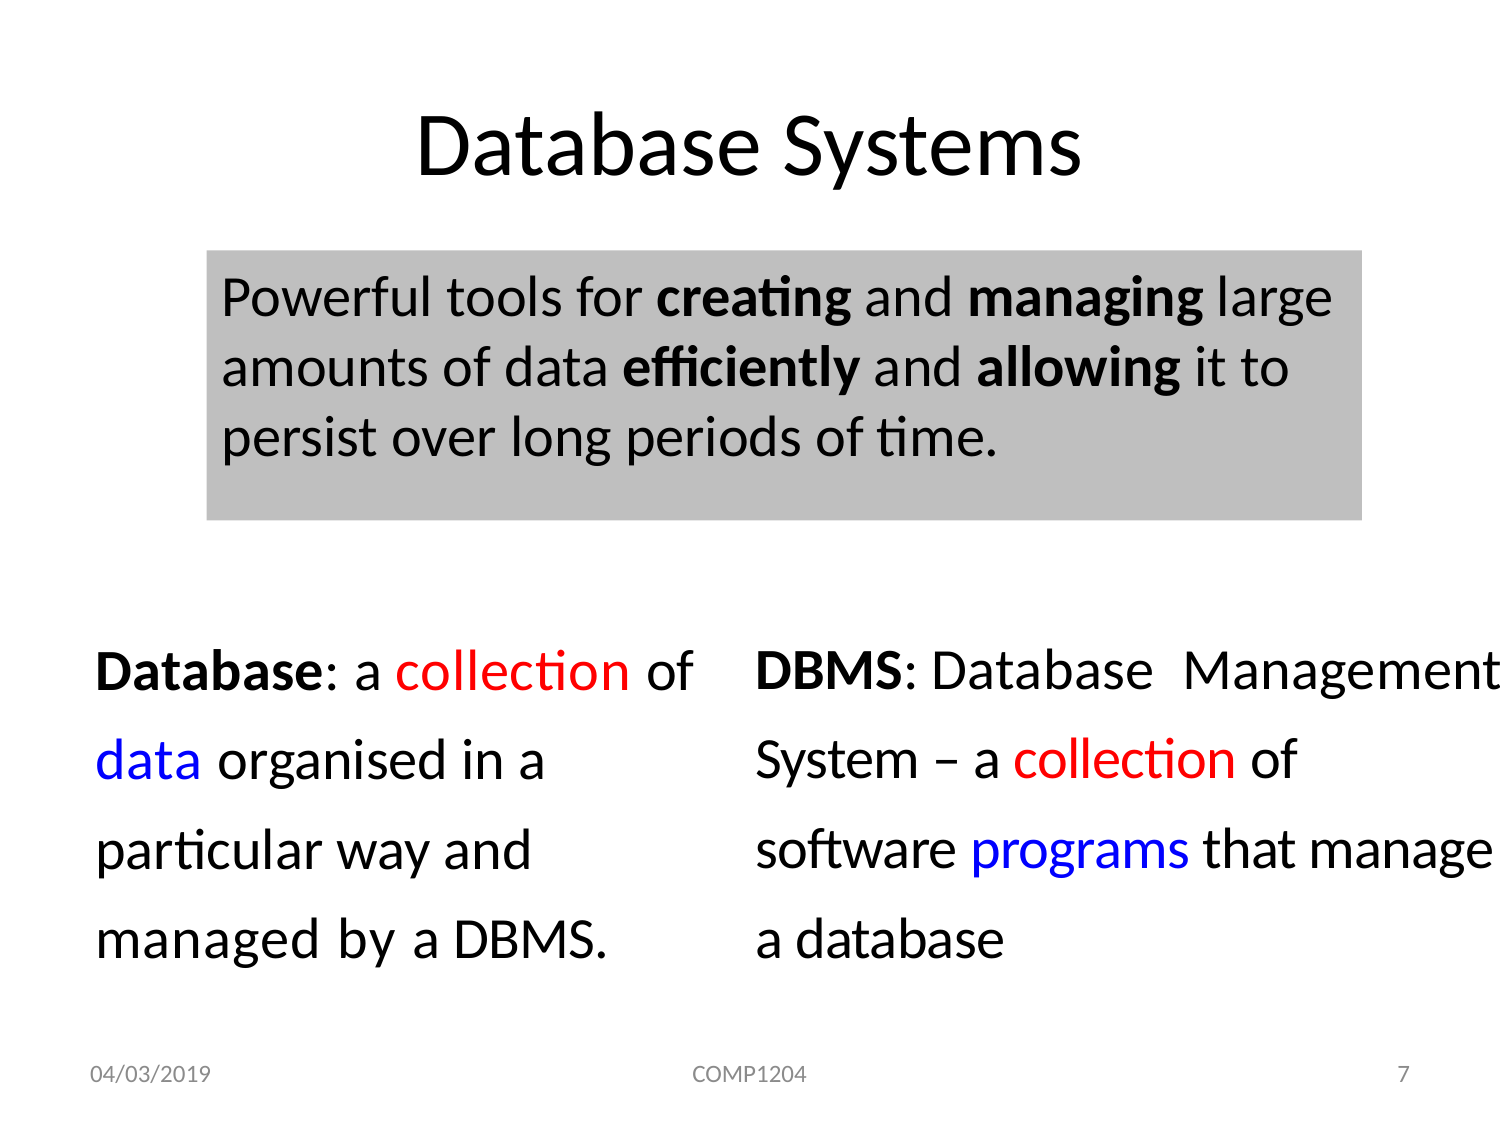

# Database Systems
Powerful tools for creating and managing large amounts of data efficiently and allowing it to persist over long periods of time.

DBMS: Database  Management System – a collection of software programs that manage a database
Database: a collection of data organised in a particular way and managed by a DBMS.
04/03/2019
COMP1204
7